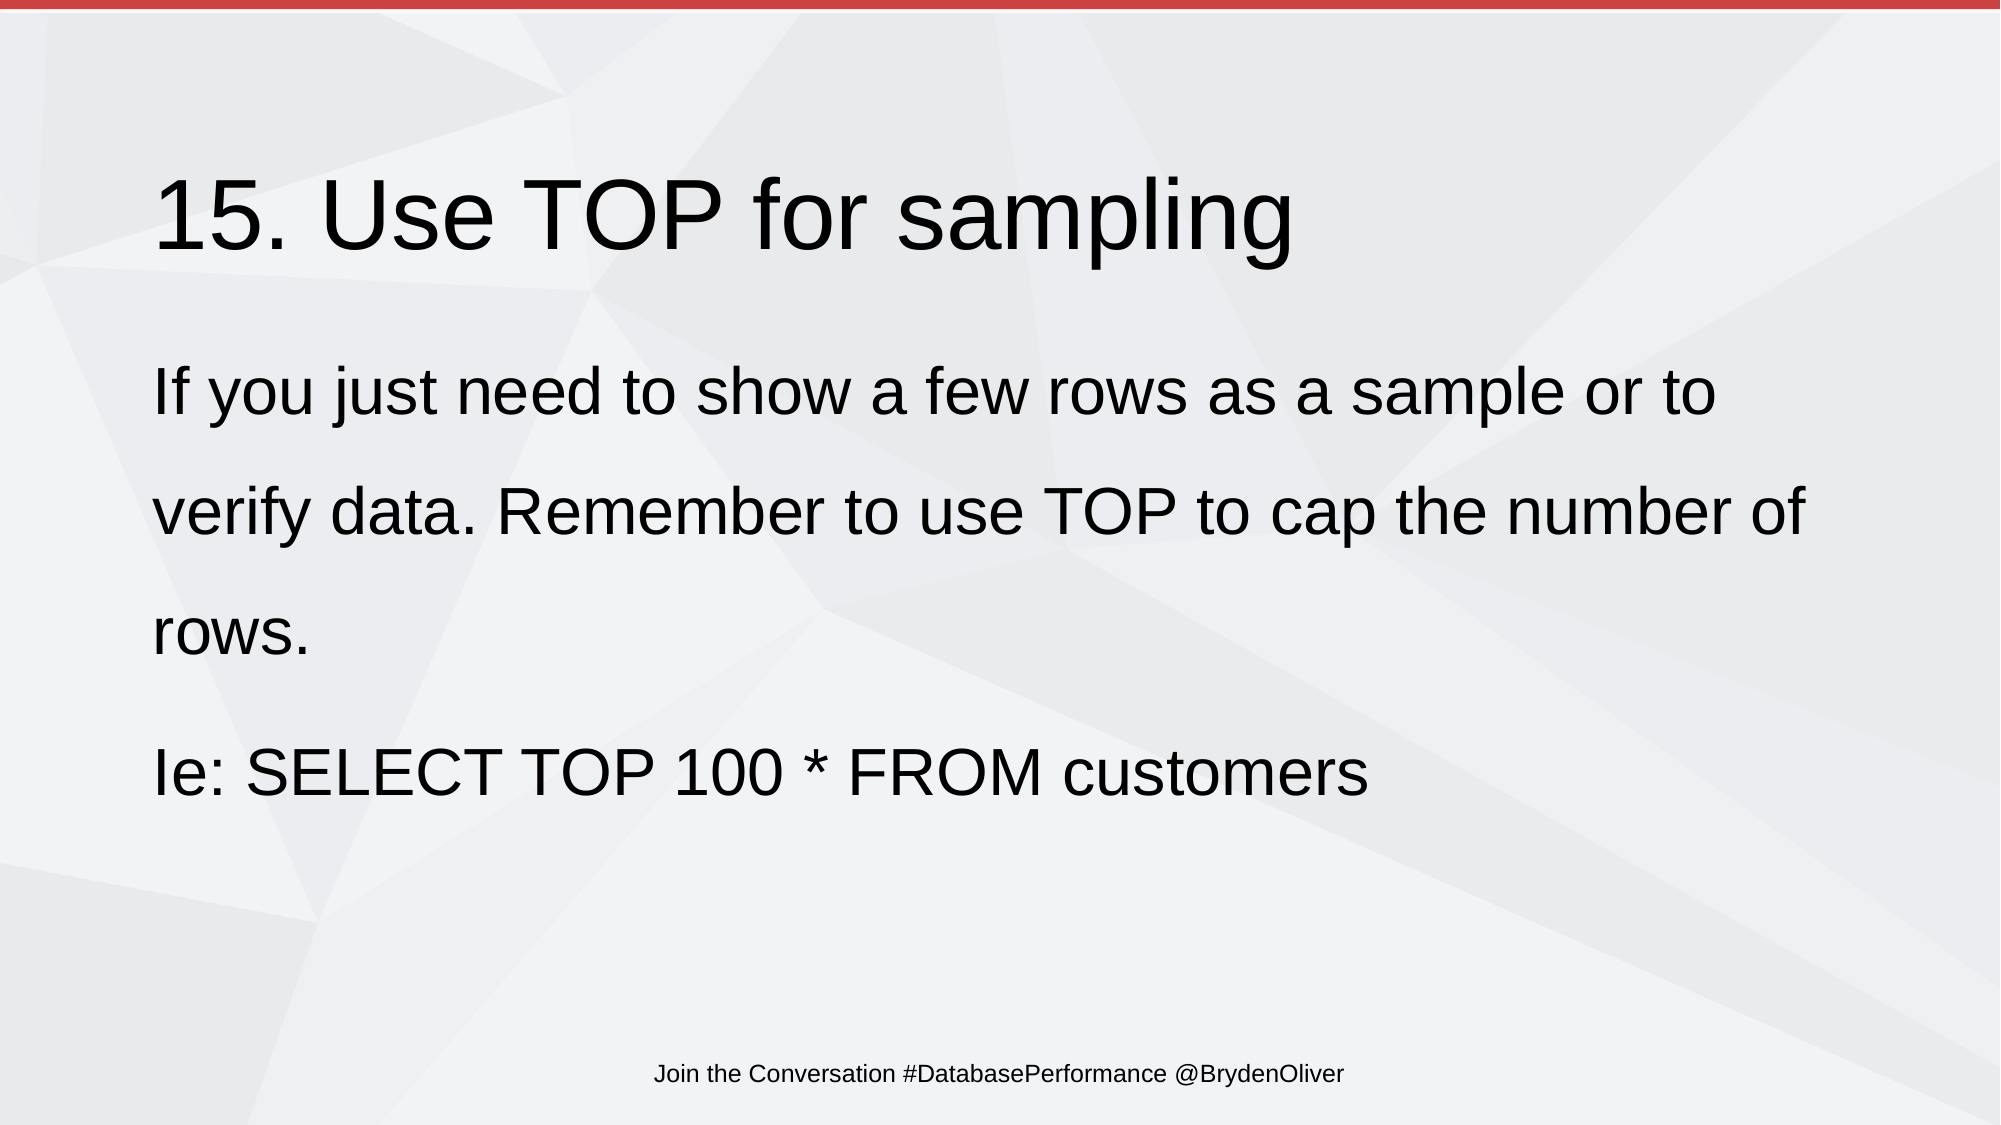

# 15. Use TOP for sampling
If you just need to show a few rows as a sample or to verify data. Remember to use TOP to cap the number of rows.
Ie: SELECT TOP 100 * FROM customers
Join the Conversation #DatabasePerformance @BrydenOliver